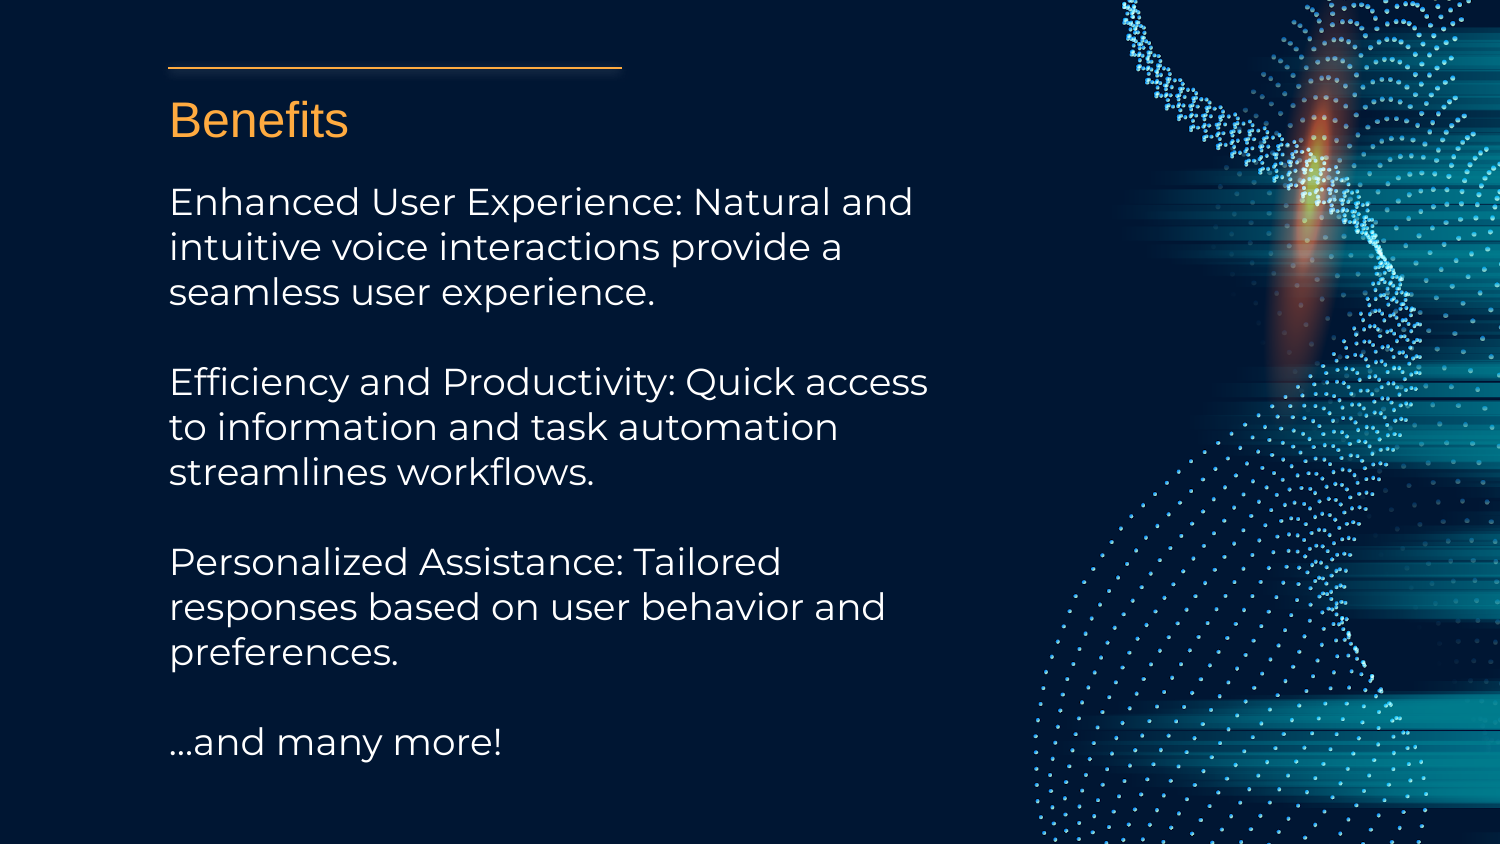

# Benefits
Enhanced User Experience: Natural and intuitive voice interactions provide a seamless user experience.

Efficiency and Productivity: Quick access to information and task automation streamlines workflows.

Personalized Assistance: Tailored responses based on user behavior and preferences.

…and many more!